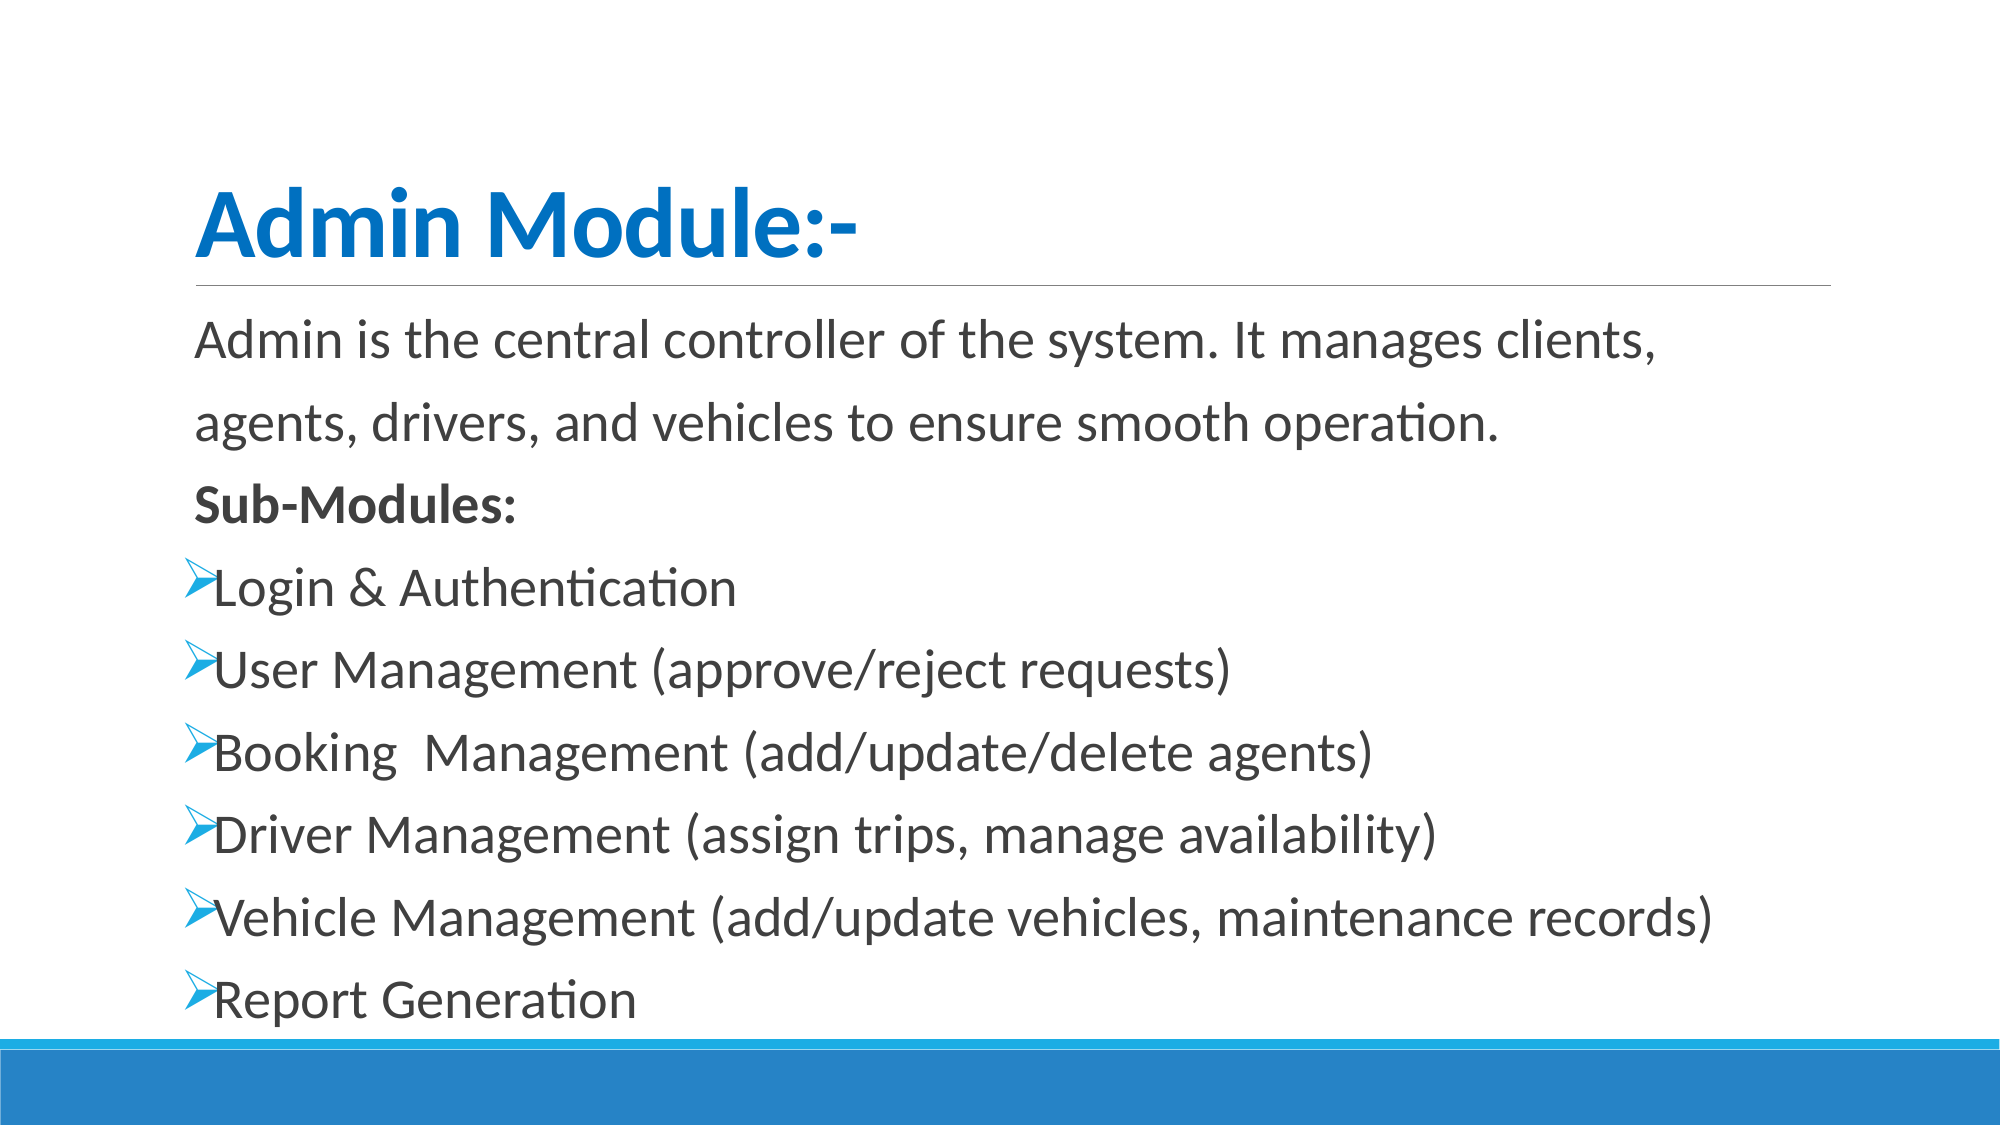

# Admin Module:-
Admin is the central controller of the system. It manages clients,
agents, drivers, and vehicles to ensure smooth operation.
Sub-Modules:
Login & Authentication
User Management (approve/reject requests)
Booking  Management (add/update/delete agents)
Driver Management (assign trips, manage availability)
Vehicle Management (add/update vehicles, maintenance records)
Report Generation